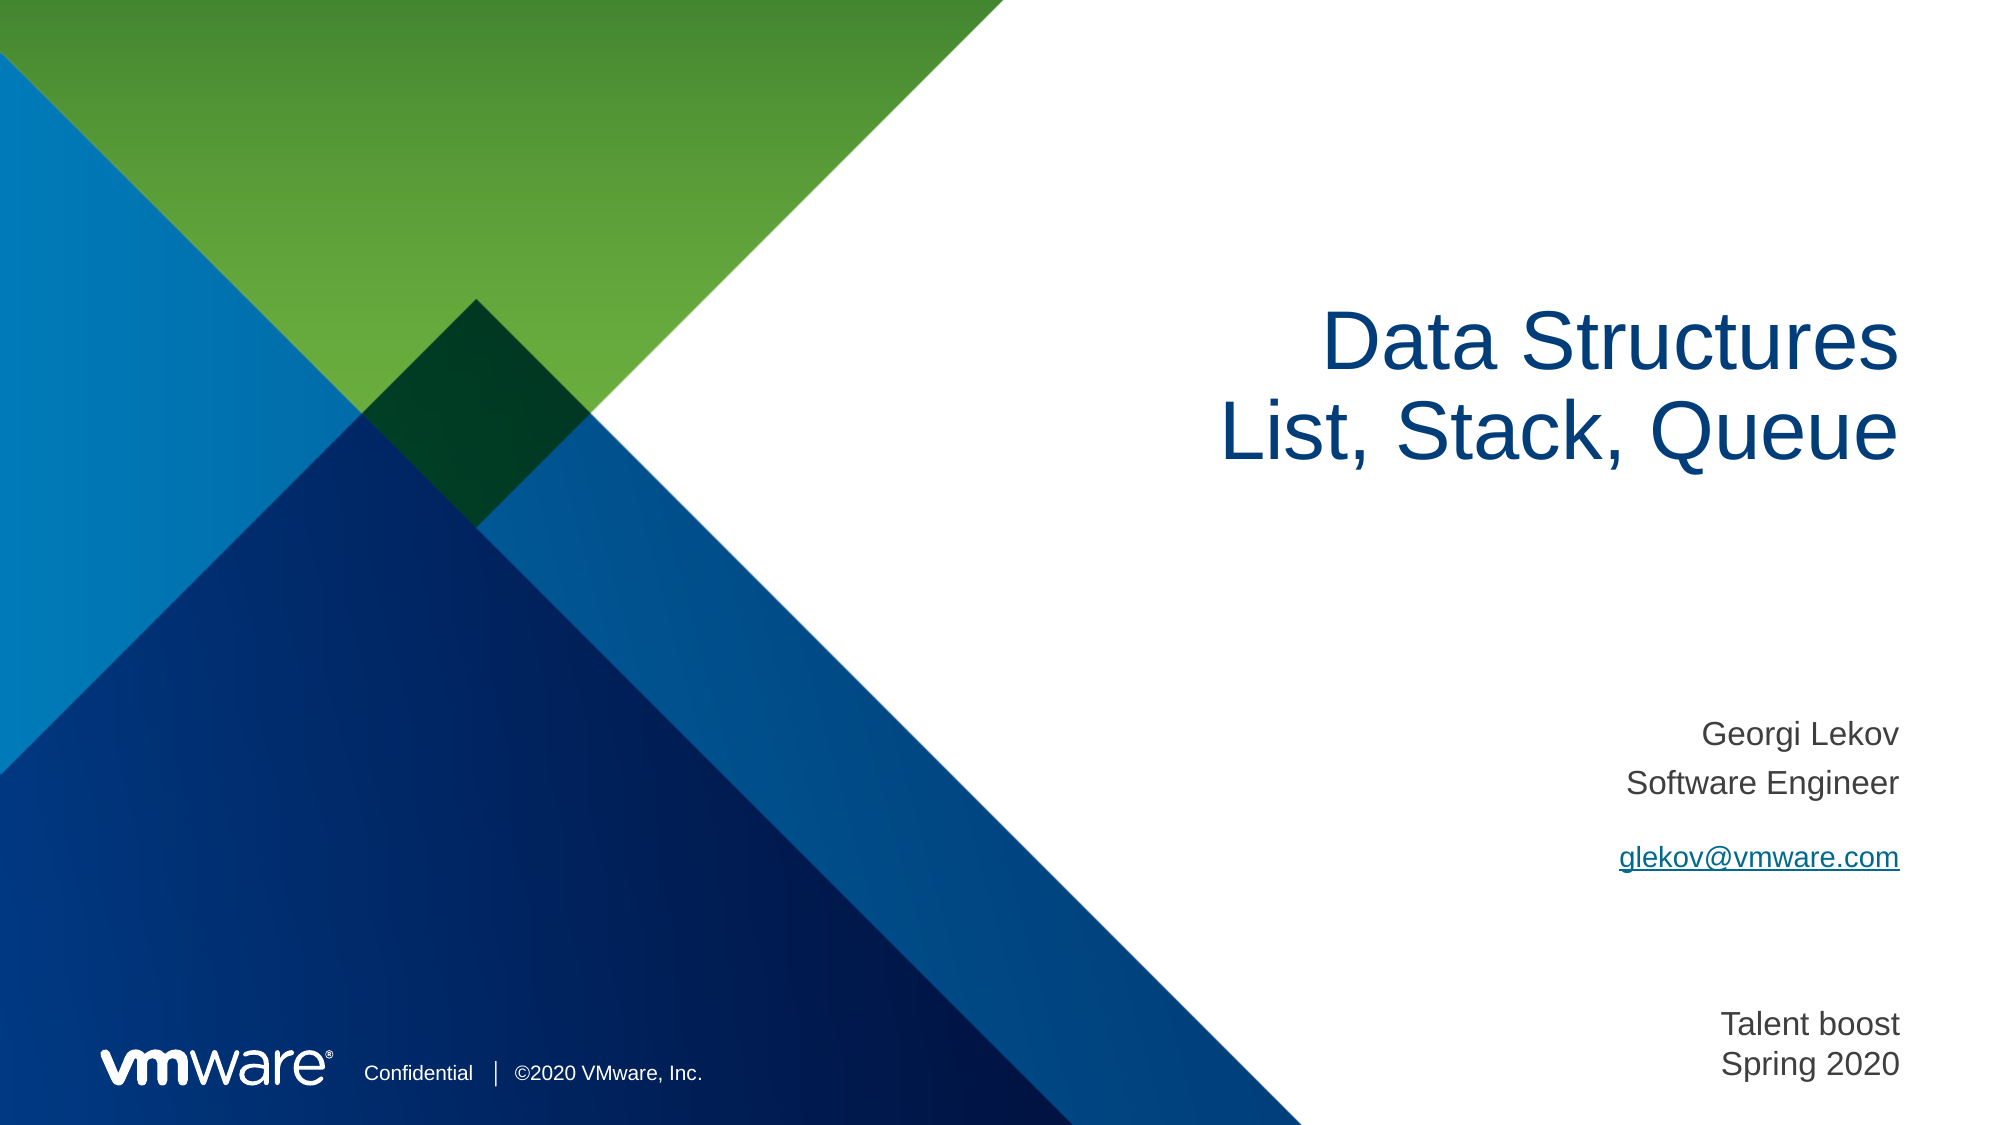

# Data Structures List, Stack, Queue
Georgi Lekov
Software Engineer
glekov@vmware.com
Talent boost
Spring 2020